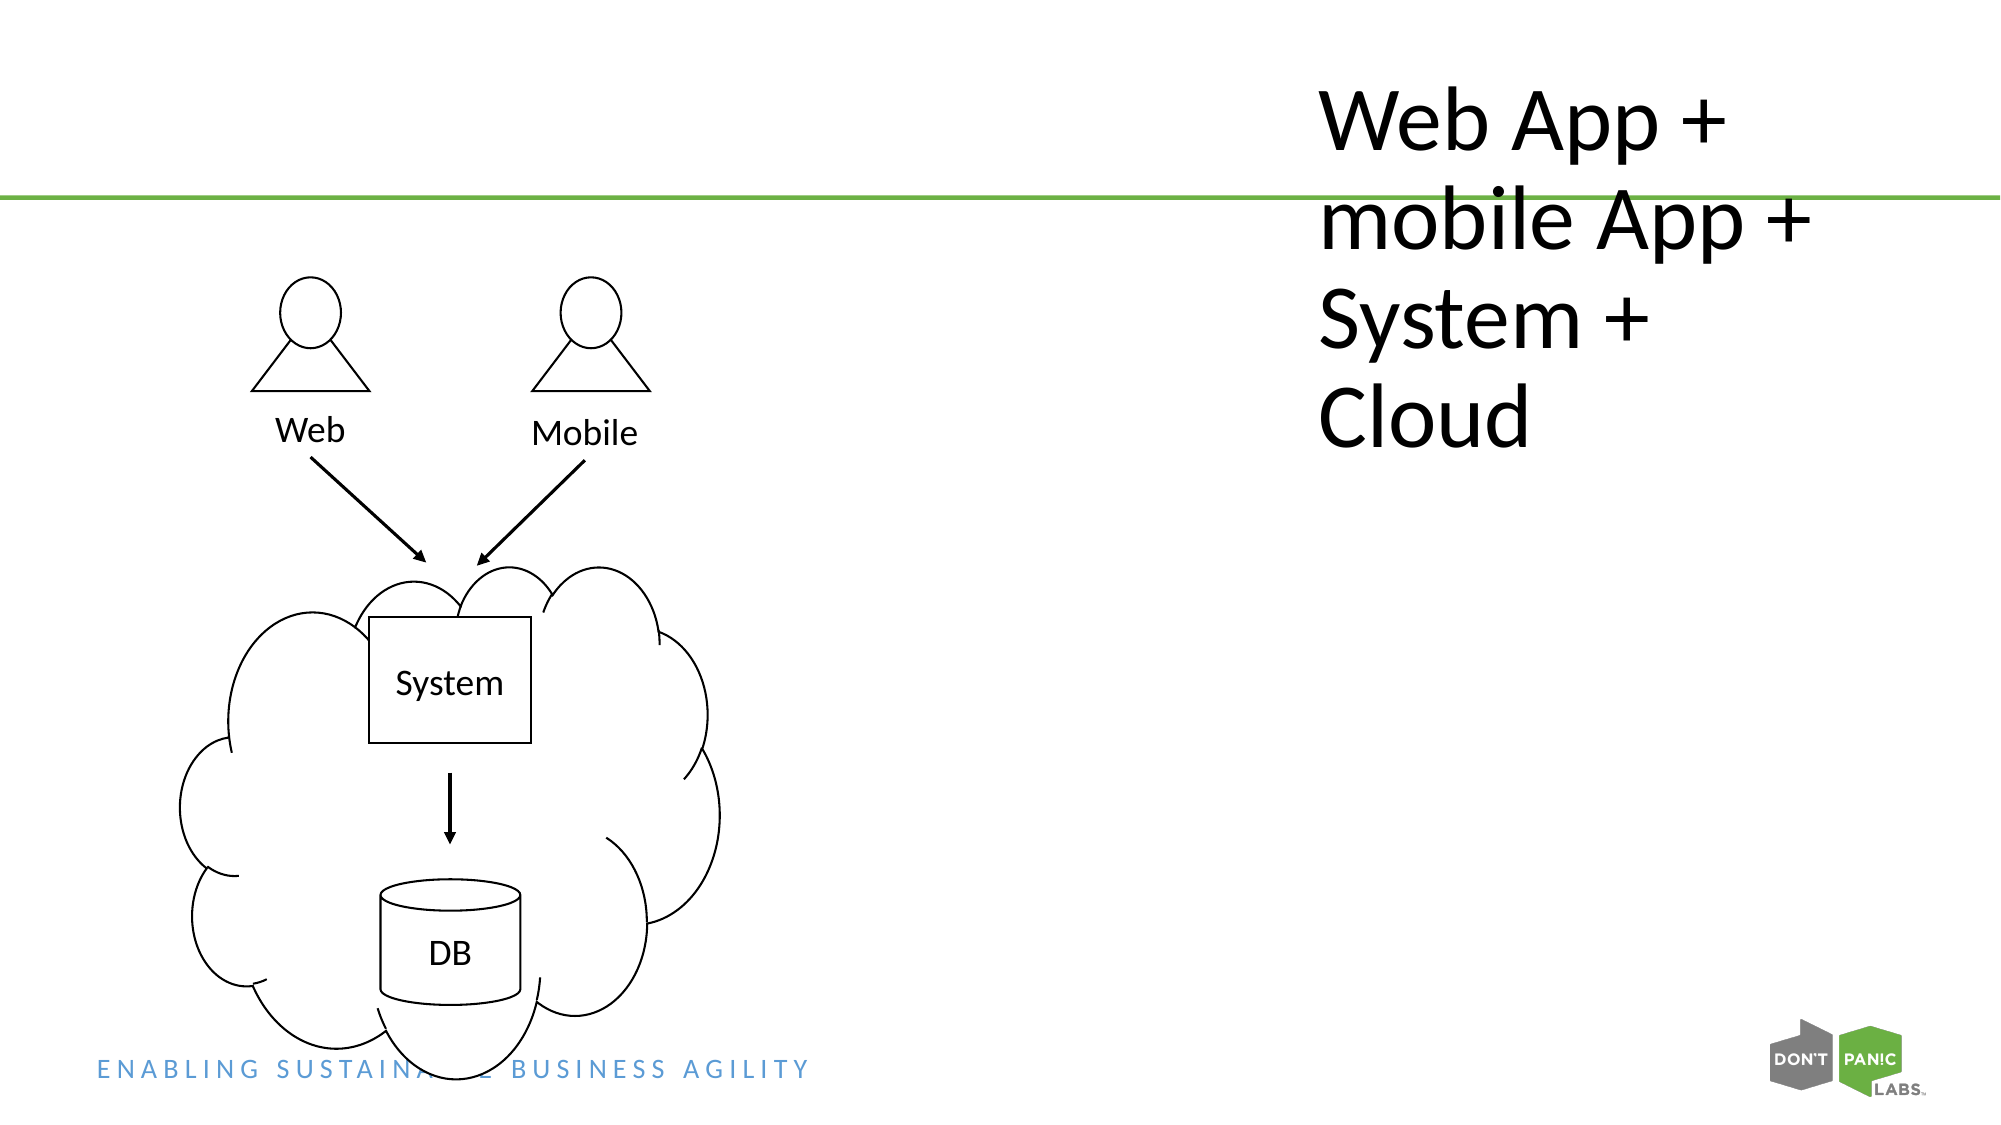

Web App + mobile App + System + Cloud

Web
Mobile

System
DB